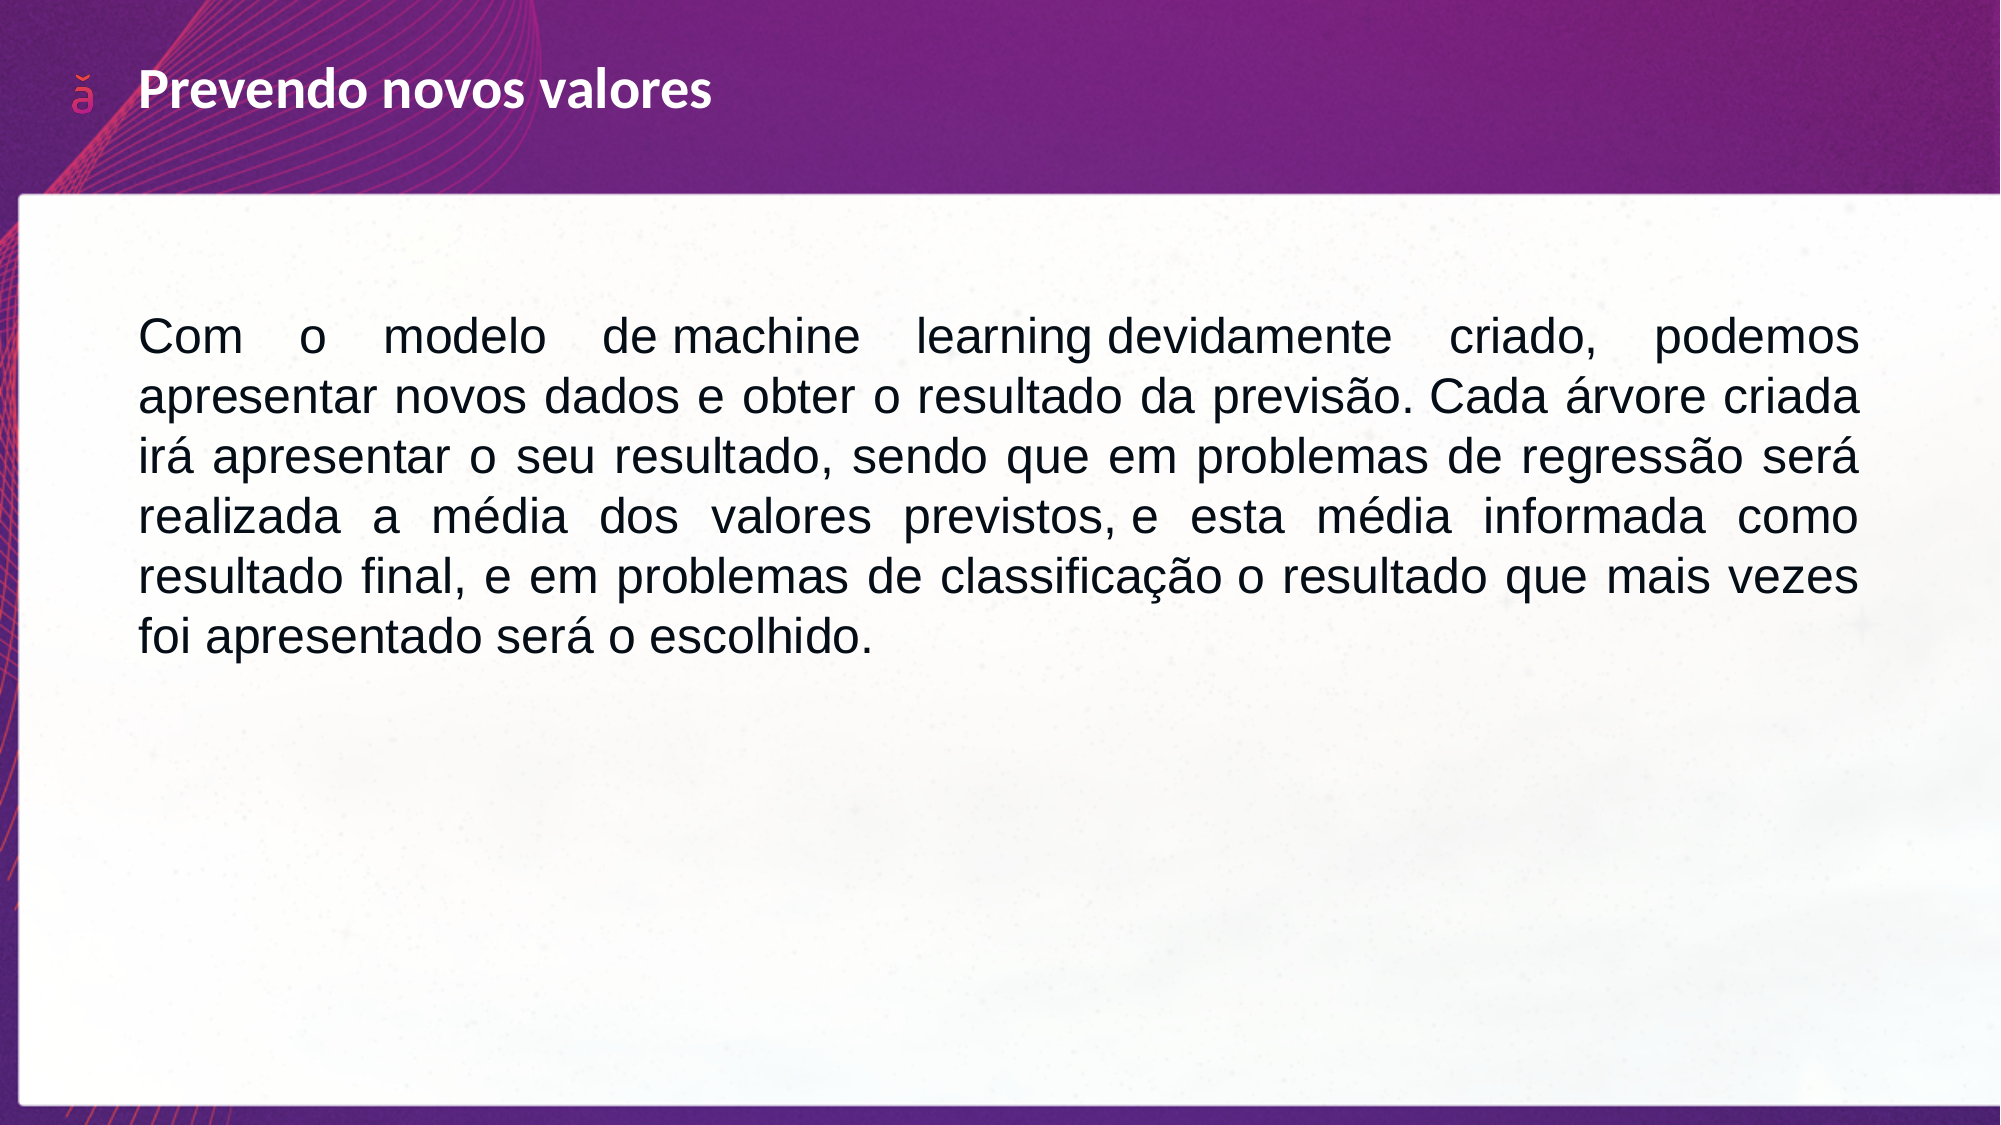

Prevendo novos valores
Com o modelo de machine learning devidamente criado, podemos apresentar novos dados e obter o resultado da previsão. Cada árvore criada irá apresentar o seu resultado, sendo que em problemas de regressão será realizada a média dos valores previstos, e esta média informada como resultado final, e em problemas de classificação o resultado que mais vezes foi apresentado será o escolhido.